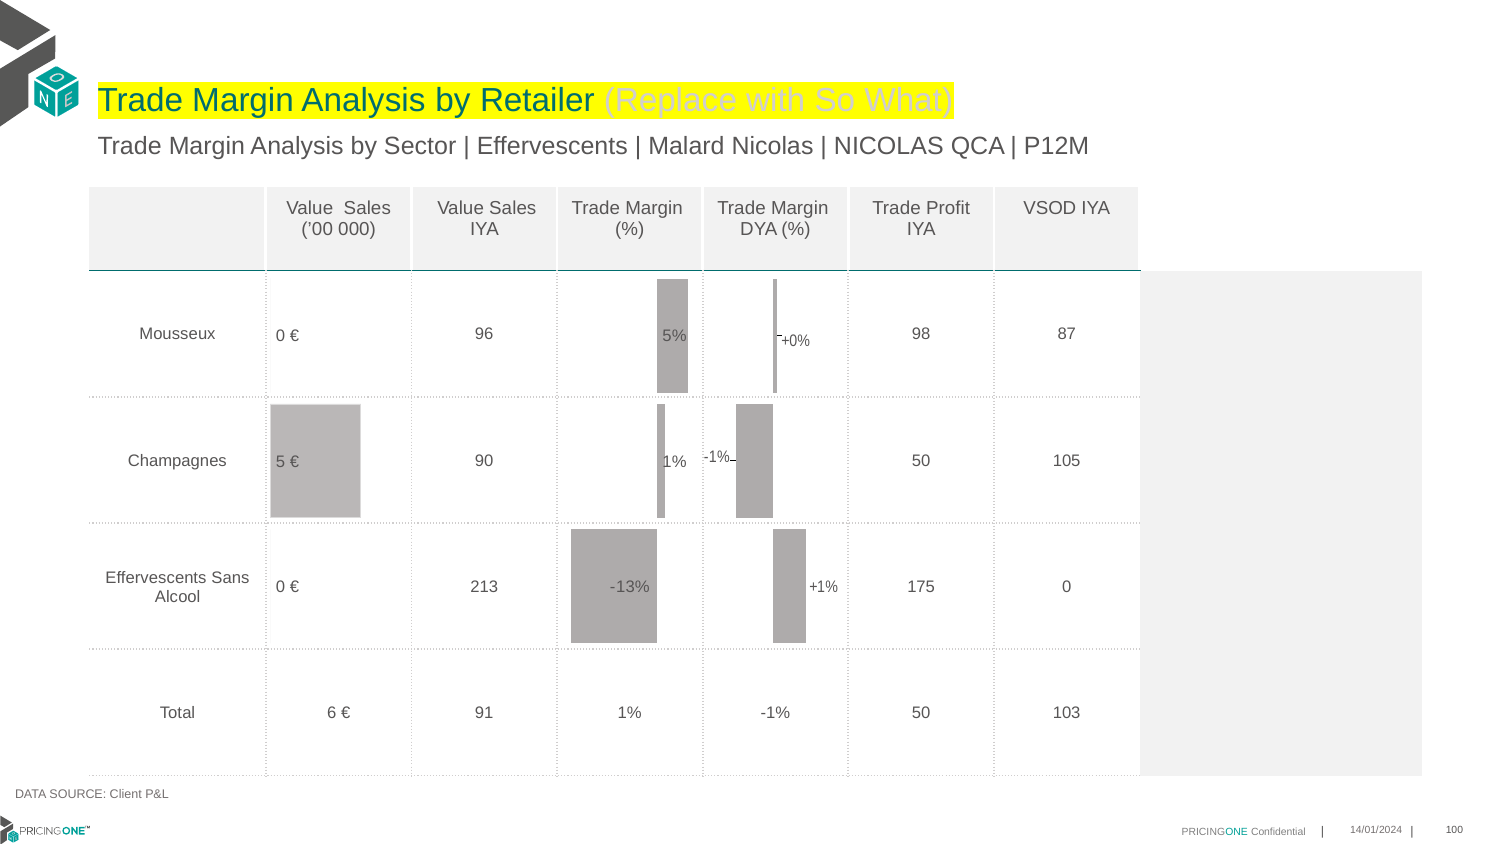

# Trade Margin Analysis by Retailer (Replace with So What)
Trade Margin Analysis by Sector | Effervescents | Malard Nicolas | NICOLAS QCA | P12M
|  | Value Sales (’00 000) | Value Sales IYA | Trade Margin (%) | Trade Margin DYA (%) | Trade Profit IYA | VSOD IYA |  |
| --- | --- | --- | --- | --- | --- | --- | --- |
| Mousseux |  | 96 |  |  | 98 | 87 |  |
| Champagnes |  | 90 |  |  | 50 | 105 |  |
| Effervescents Sans Alcool |  | 213 |  |  | 175 | 0 |  |
| Total | 6 € | 91 | 1% | -1% | 50 | 103 |  |

### Chart

| Category | Trade Margin DYA |
|---|---|
| Mousseux | 0.0010661651092842284 |
| Champagnes | -0.010387186383127894 |
| Effervescents Sans Alcool | 0.008977760200322454 |
|  | None |

### Chart

| Category | Trade Margin % |
|---|---|
| Mousseux | 0.0466 |
| Champagnes | 0.0131 |
| Effervescents Sans Alcool | -0.1262 |
|  | None |

### Chart

| Category | Value Sales |
|---|---|
| Mousseux | 0.0 |
| Champagnes | 5.0 |
| Effervescents Sans Alcool | 0.0 |
|  | None |
DATA SOURCE: Client P&L

14/01/2024
100